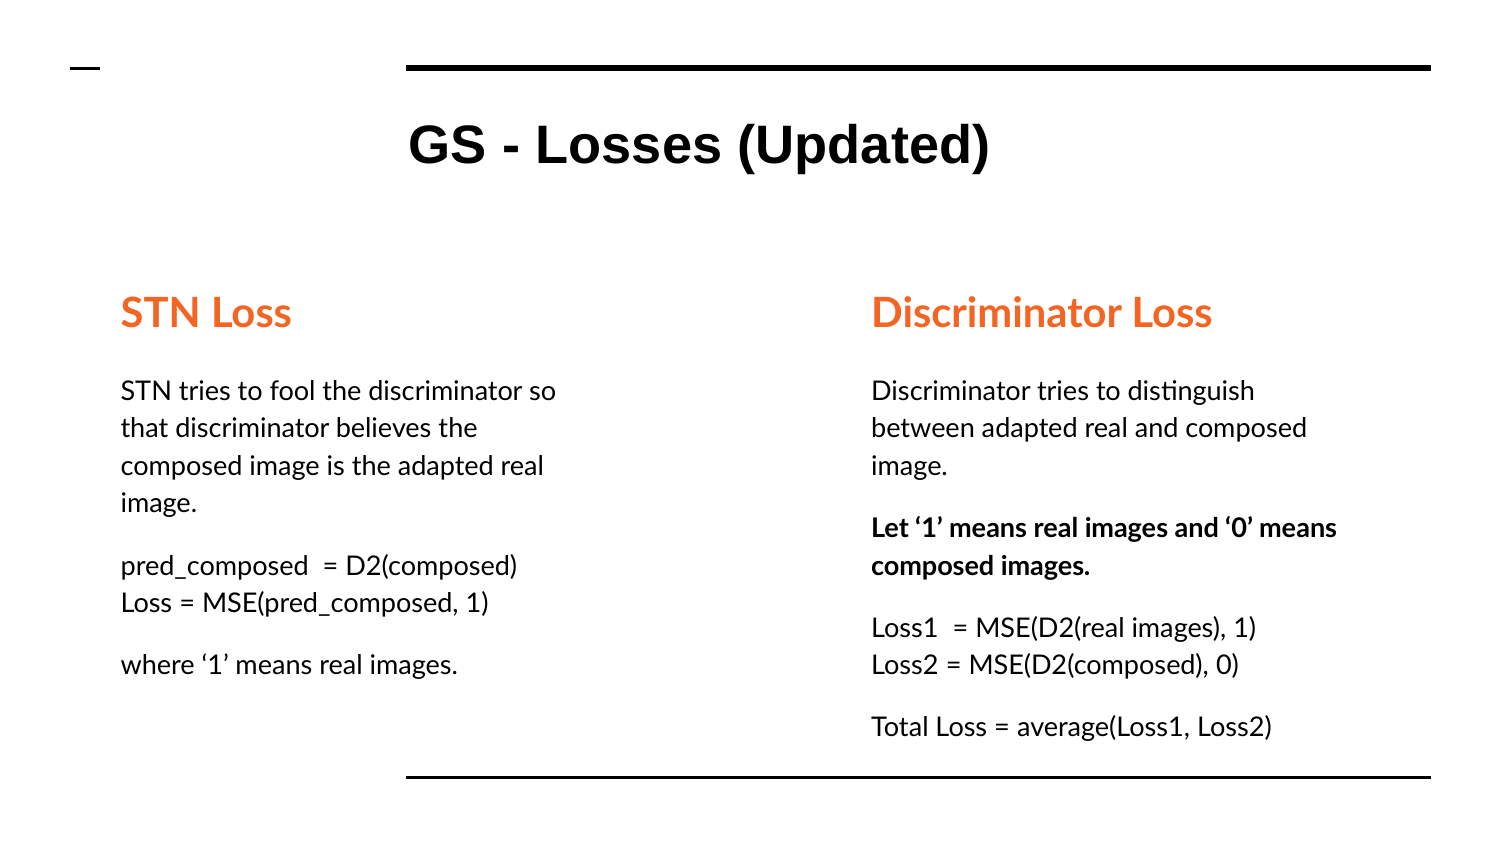

# GS - Losses (Updated)

STN Loss
STN tries to fool the discriminator so that discriminator believes the composed image is the adapted real image.
pred_composed  = D2(composed)
Loss = MSE(pred_composed, 1)
where ‘1’ means real images.

Discriminator Loss
Discriminator tries to distinguish between adapted real and composed image.
Let ‘1’ means real images and ‘0’ means composed images.
Loss1  = MSE(D2(real images), 1)
Loss2 = MSE(D2(composed), 0)
Total Loss = average(Loss1, Loss2)